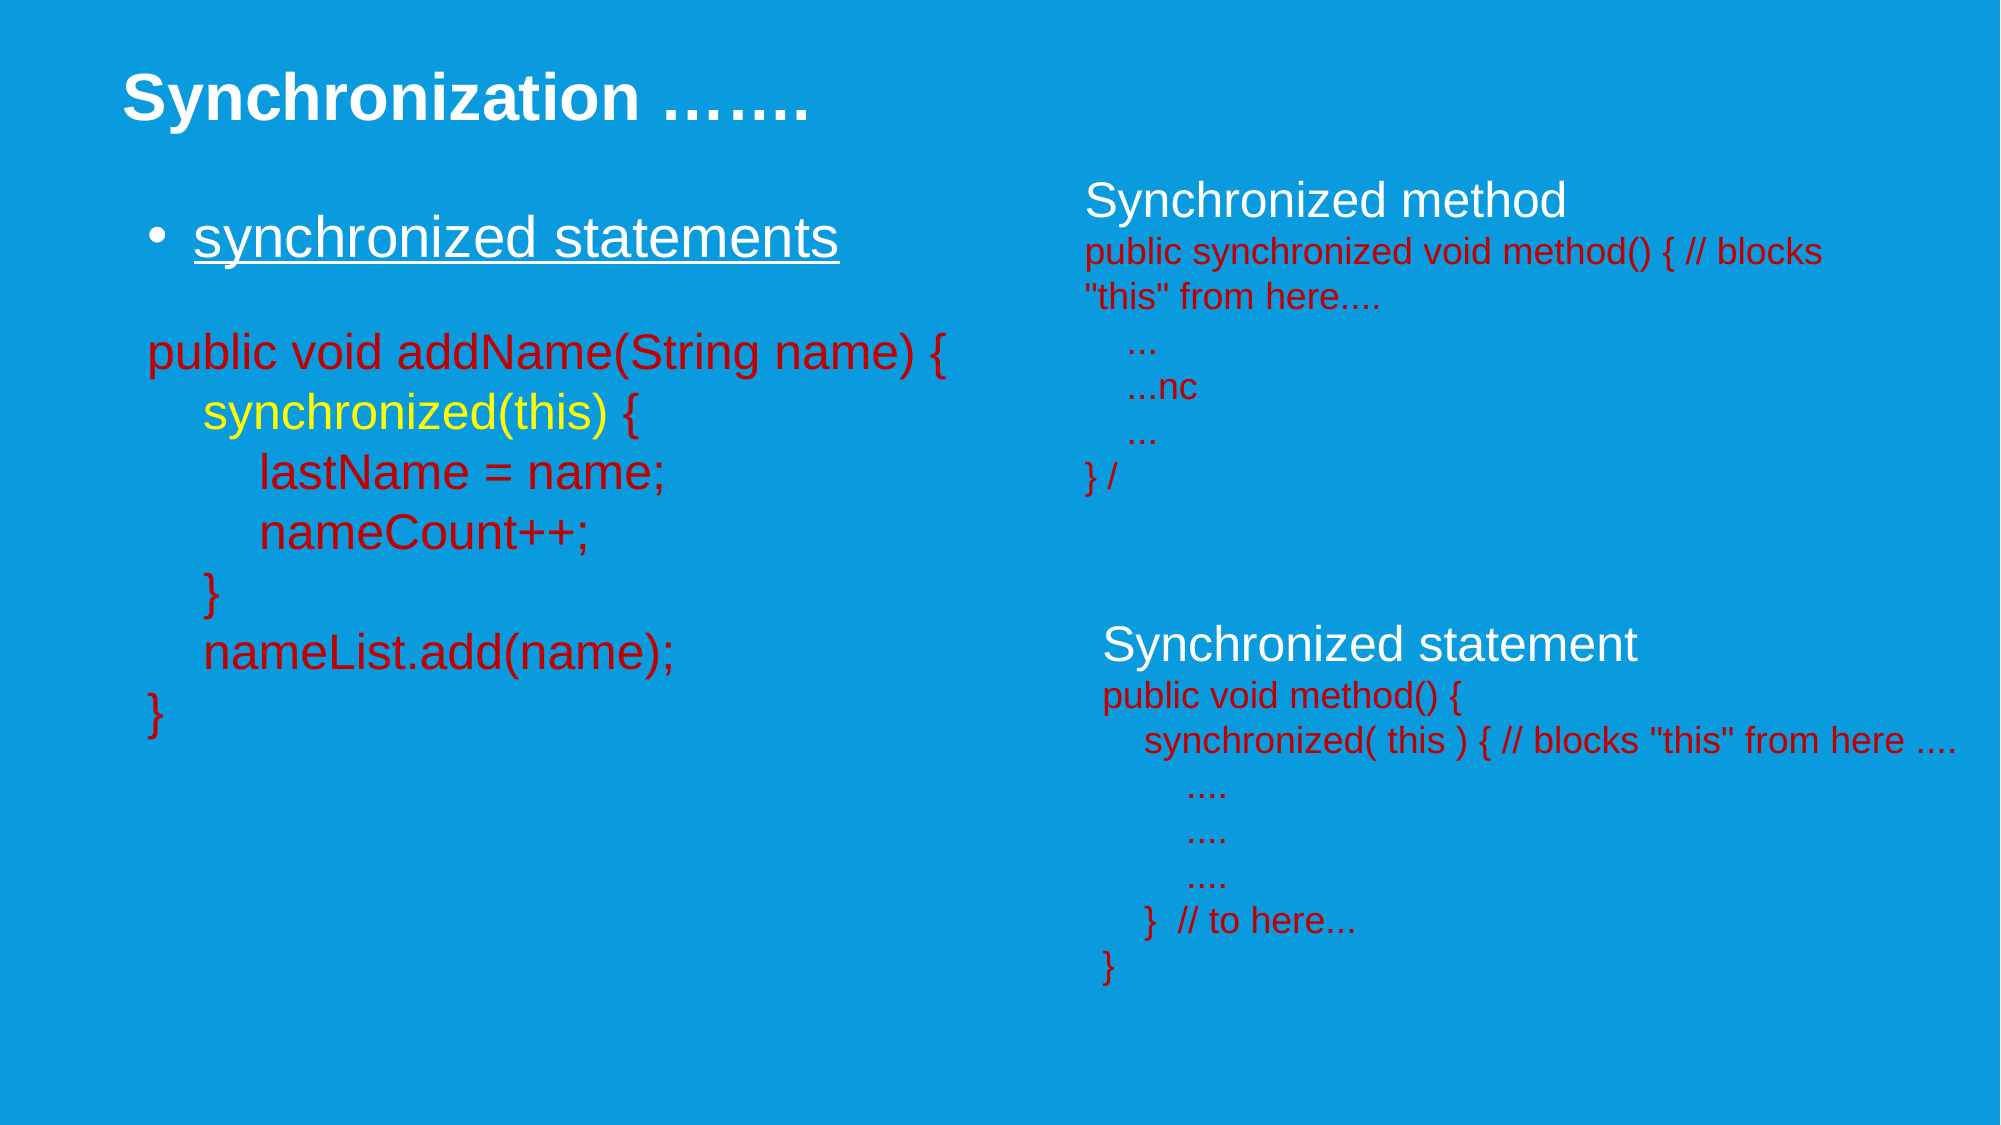

Synchronization …….
# xcptions
Synchronized method
public synchronized void method() { // blocks "this" from here....
    ...
    ...nc
    ...
} /
synchronized statements

public void addName(String name) {
    synchronized(this) {
        lastName = name;
        nameCount++;
    }
    nameList.add(name);
}

nc

Synchronized statement
public void method() {
    synchronized( this ) { // blocks "this" from here ....
        ....
        ....
        ....
    }  // to here...
}